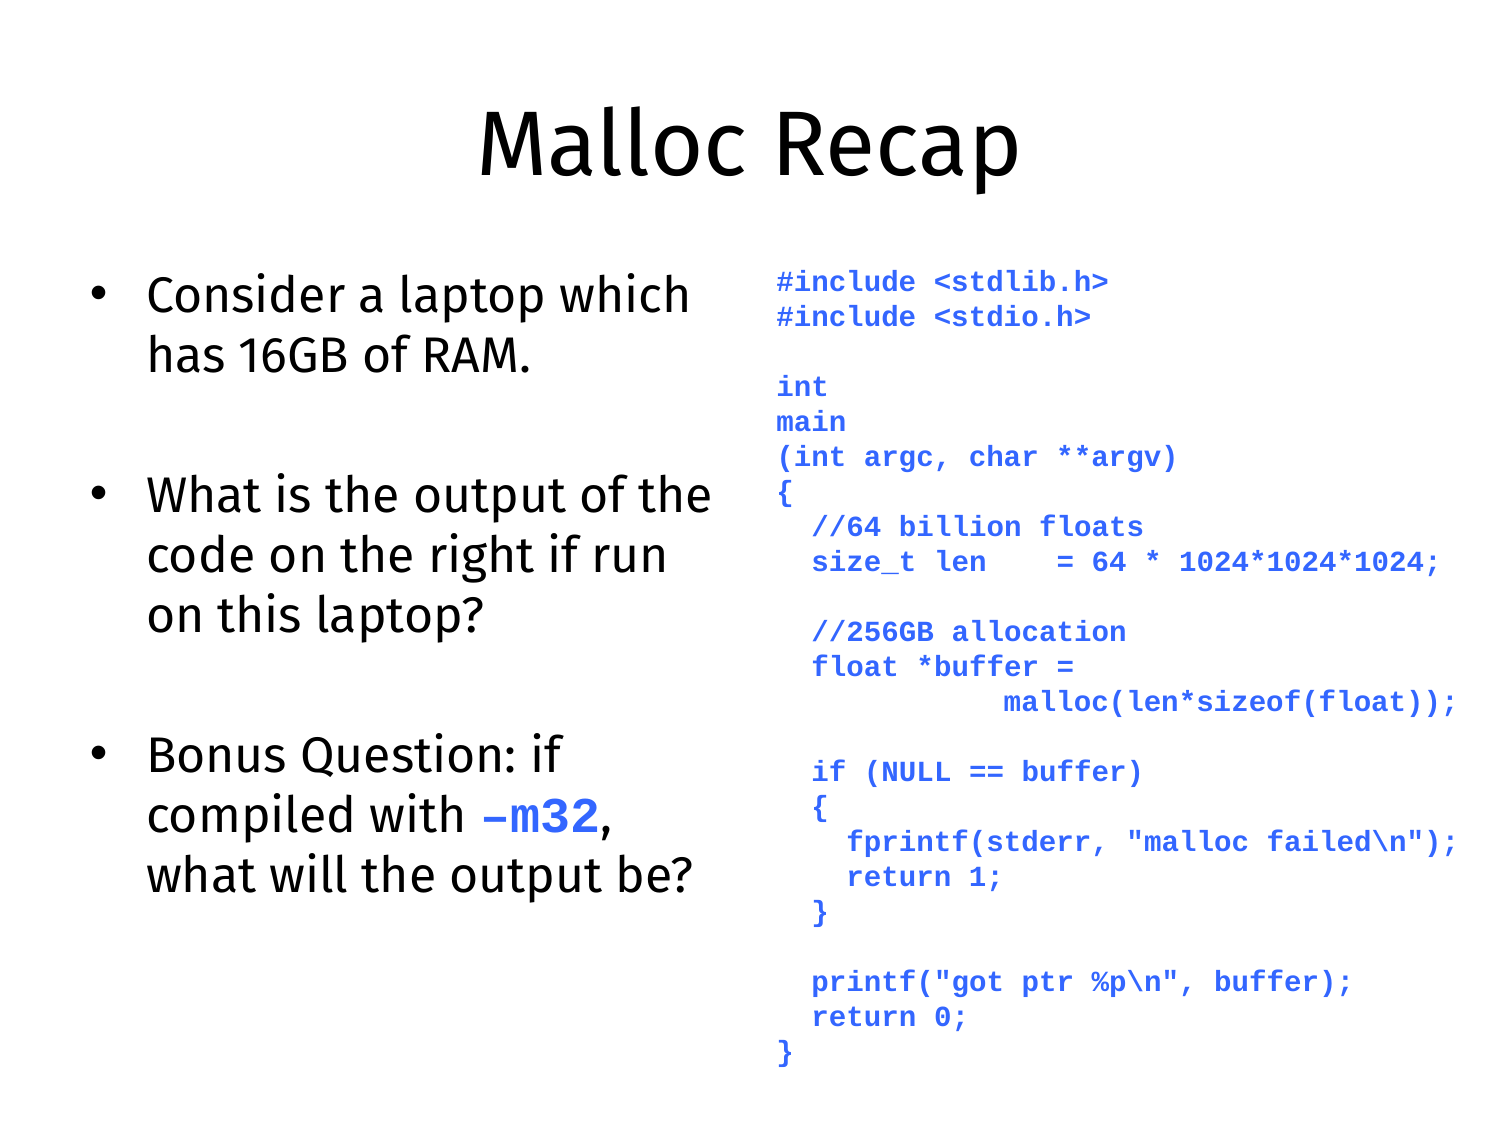

Malloc Recap
Consider a laptop which has 16GB of RAM.

What is the output of the code on the right if run on this laptop?

Bonus Question: if compiled with –m32, what will the output be?
#include <stdlib.h>
#include <stdio.h>

int
main
(int argc, char **argv)
{
  //64 billion floats
  size_t len    = 64 * 1024*1024*1024;

  //256GB allocation
  float *buffer =
             malloc(len*sizeof(float));

  if (NULL == buffer)
  {
    fprintf(stderr, "malloc failed\n");
    return 1;
  }

  printf("got ptr %p\n", buffer);
  return 0;
}